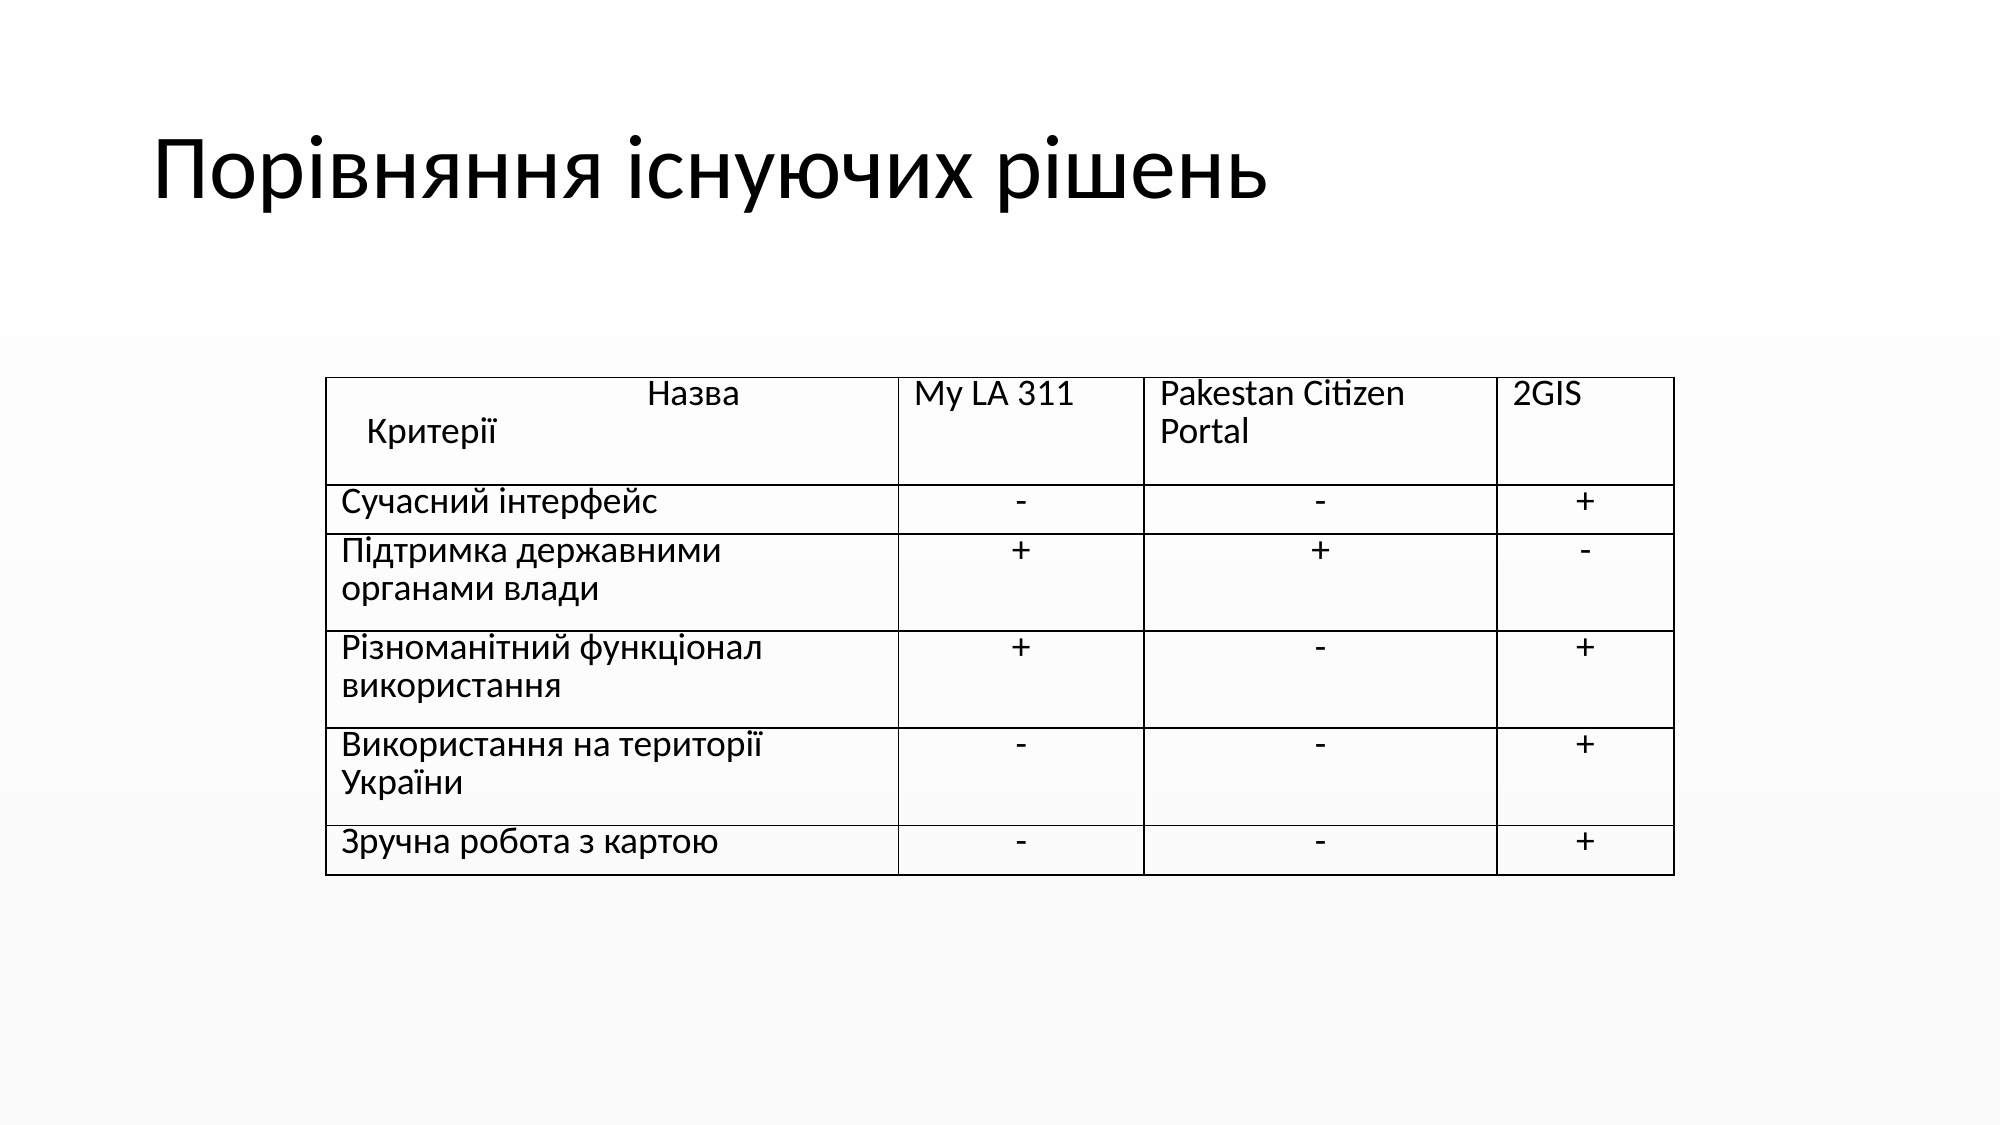

# Порівняння існуючих рішень
| Назва Критерії | My LA 311 | Pakestan Citizen Portal | 2GIS |
| --- | --- | --- | --- |
| Сучасний інтерфейс | - | - | + |
| Підтримка державними органами влади | + | + | - |
| Різноманітний функціонал використання | + | - | + |
| Використання на території України | - | - | + |
| Зручна робота з картою | - | - | + |